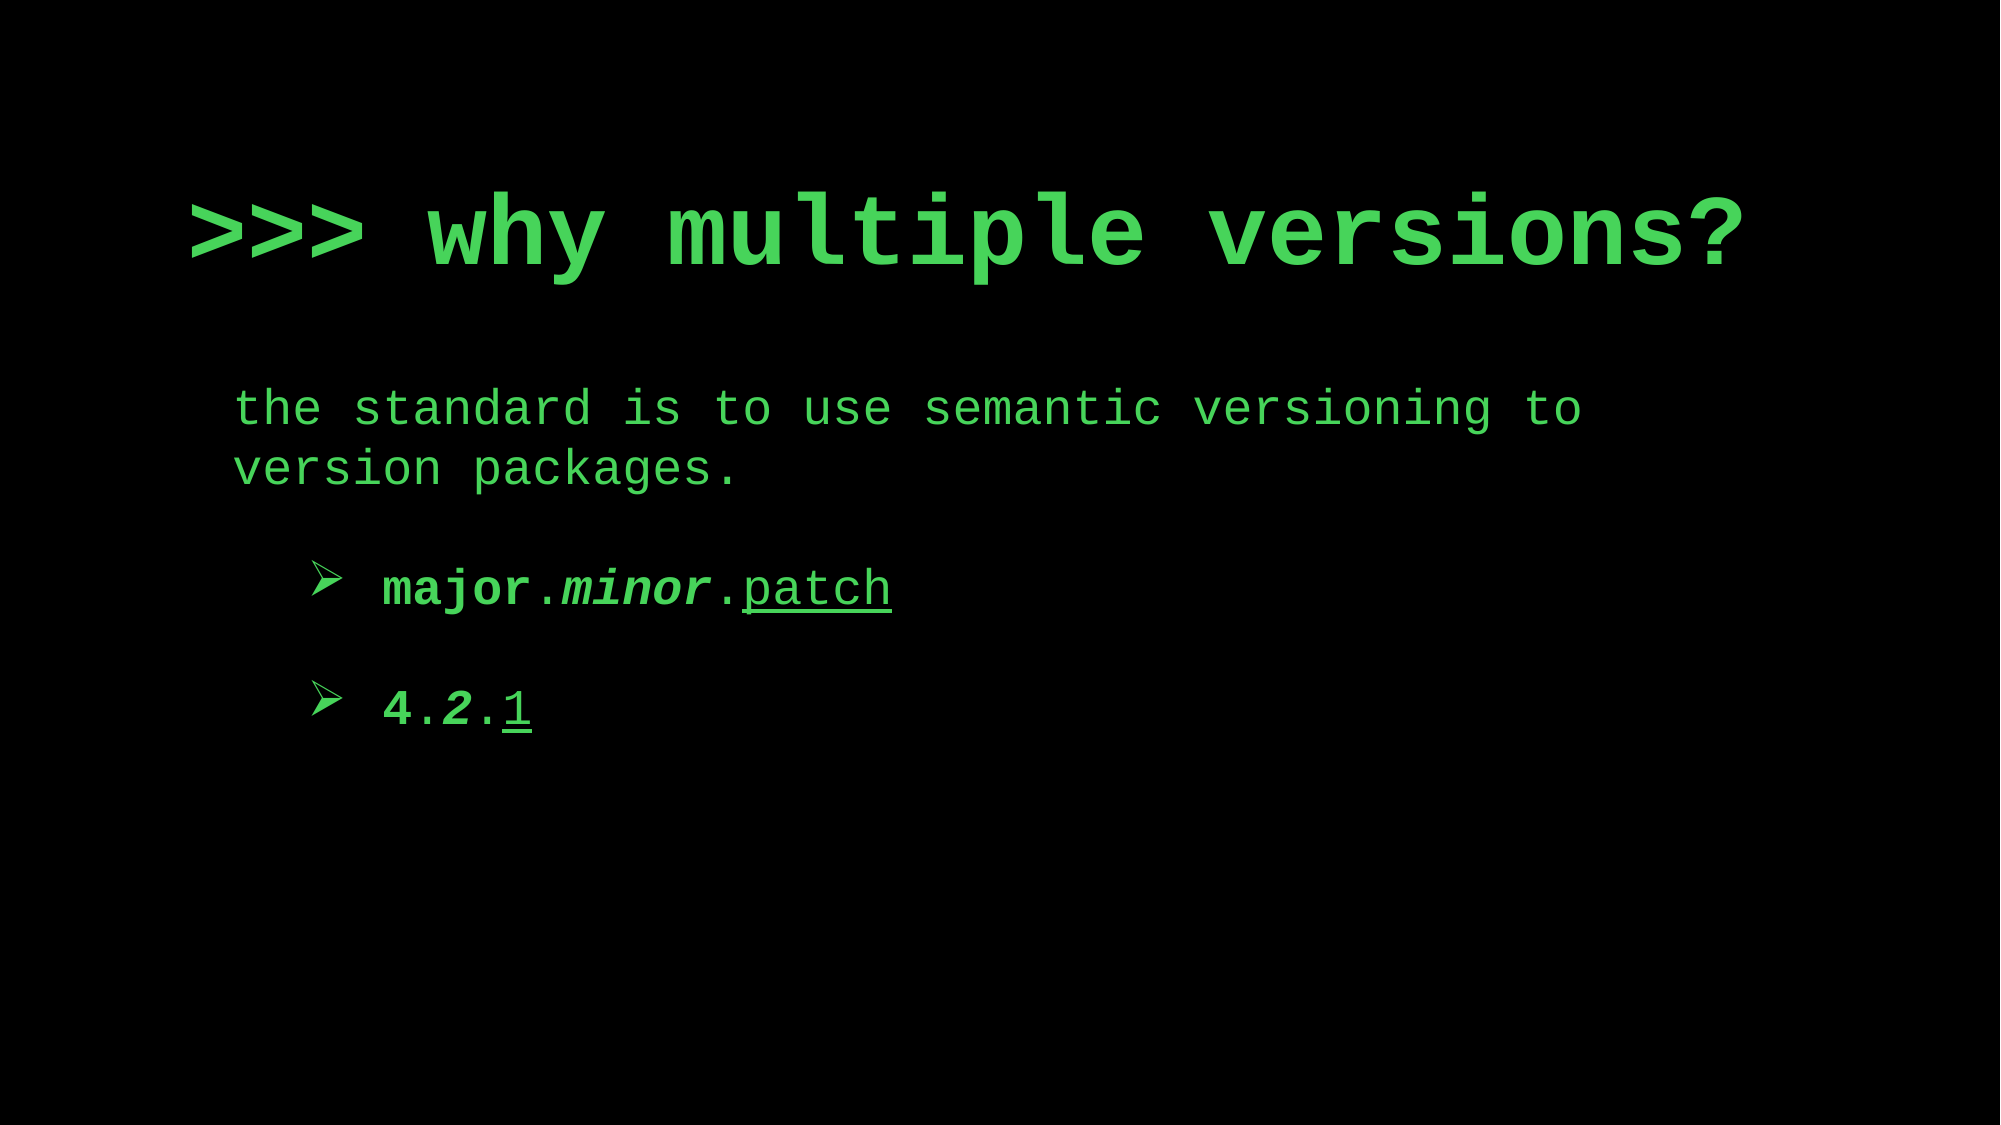

# >>> why multiple versions?

the standard is to use semantic versioning to version packages.

major.minor.patch

4.2.1